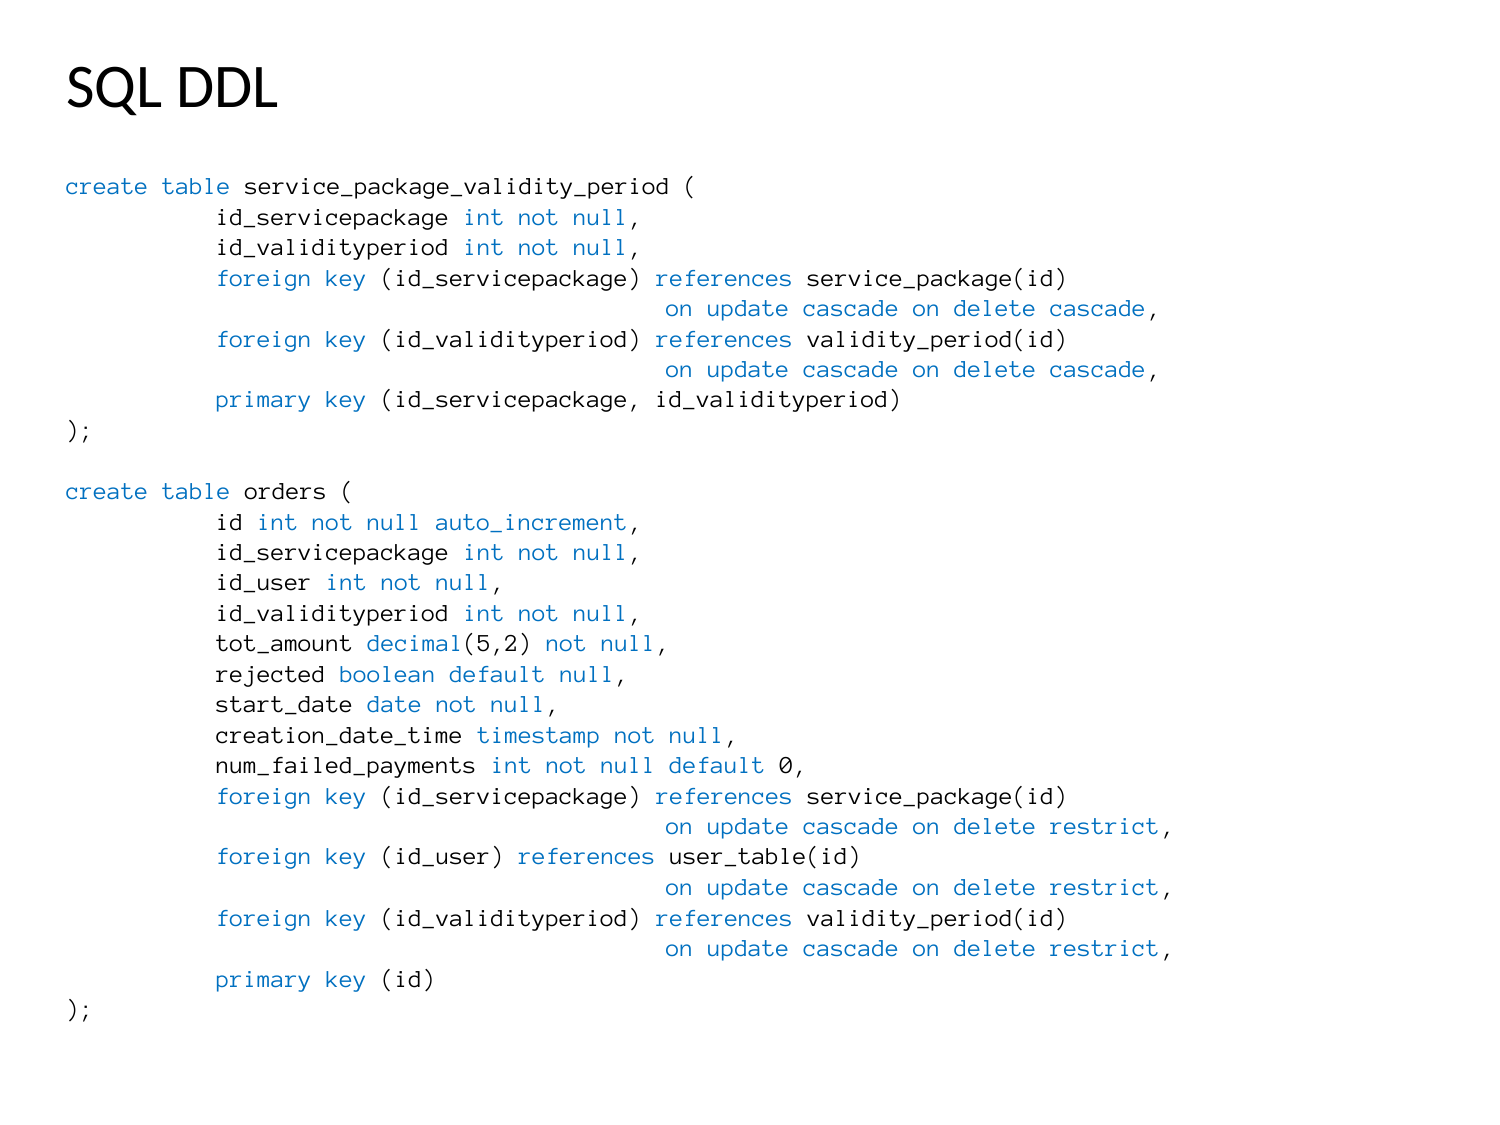

# SQL DDL
create table service_package_validity_period (
	id_servicepackage int not null,
	id_validityperiod int not null,
    	foreign key (id_servicepackage) references service_package(id)
				on update cascade on delete cascade,
    	foreign key (id_validityperiod) references validity_period(id)
				on update cascade on delete cascade,
	primary key (id_servicepackage, id_validityperiod)
);

create table orders (
	id int not null auto_increment,
	id_servicepackage int not null,
	id_user int not null,
	id_validityperiod int not null,
	tot_amount decimal(5,2) not null,
	rejected boolean default null,
	start_date date not null,
	creation_date_time timestamp not null,
	num_failed_payments int not null default 0,
    	foreign key (id_servicepackage) references service_package(id)
				on update cascade on delete restrict,
    	foreign key (id_user) references user_table(id)
				on update cascade on delete restrict,
    	foreign key (id_validityperiod) references validity_period(id)
				on update cascade on delete restrict,
	primary key (id)
);